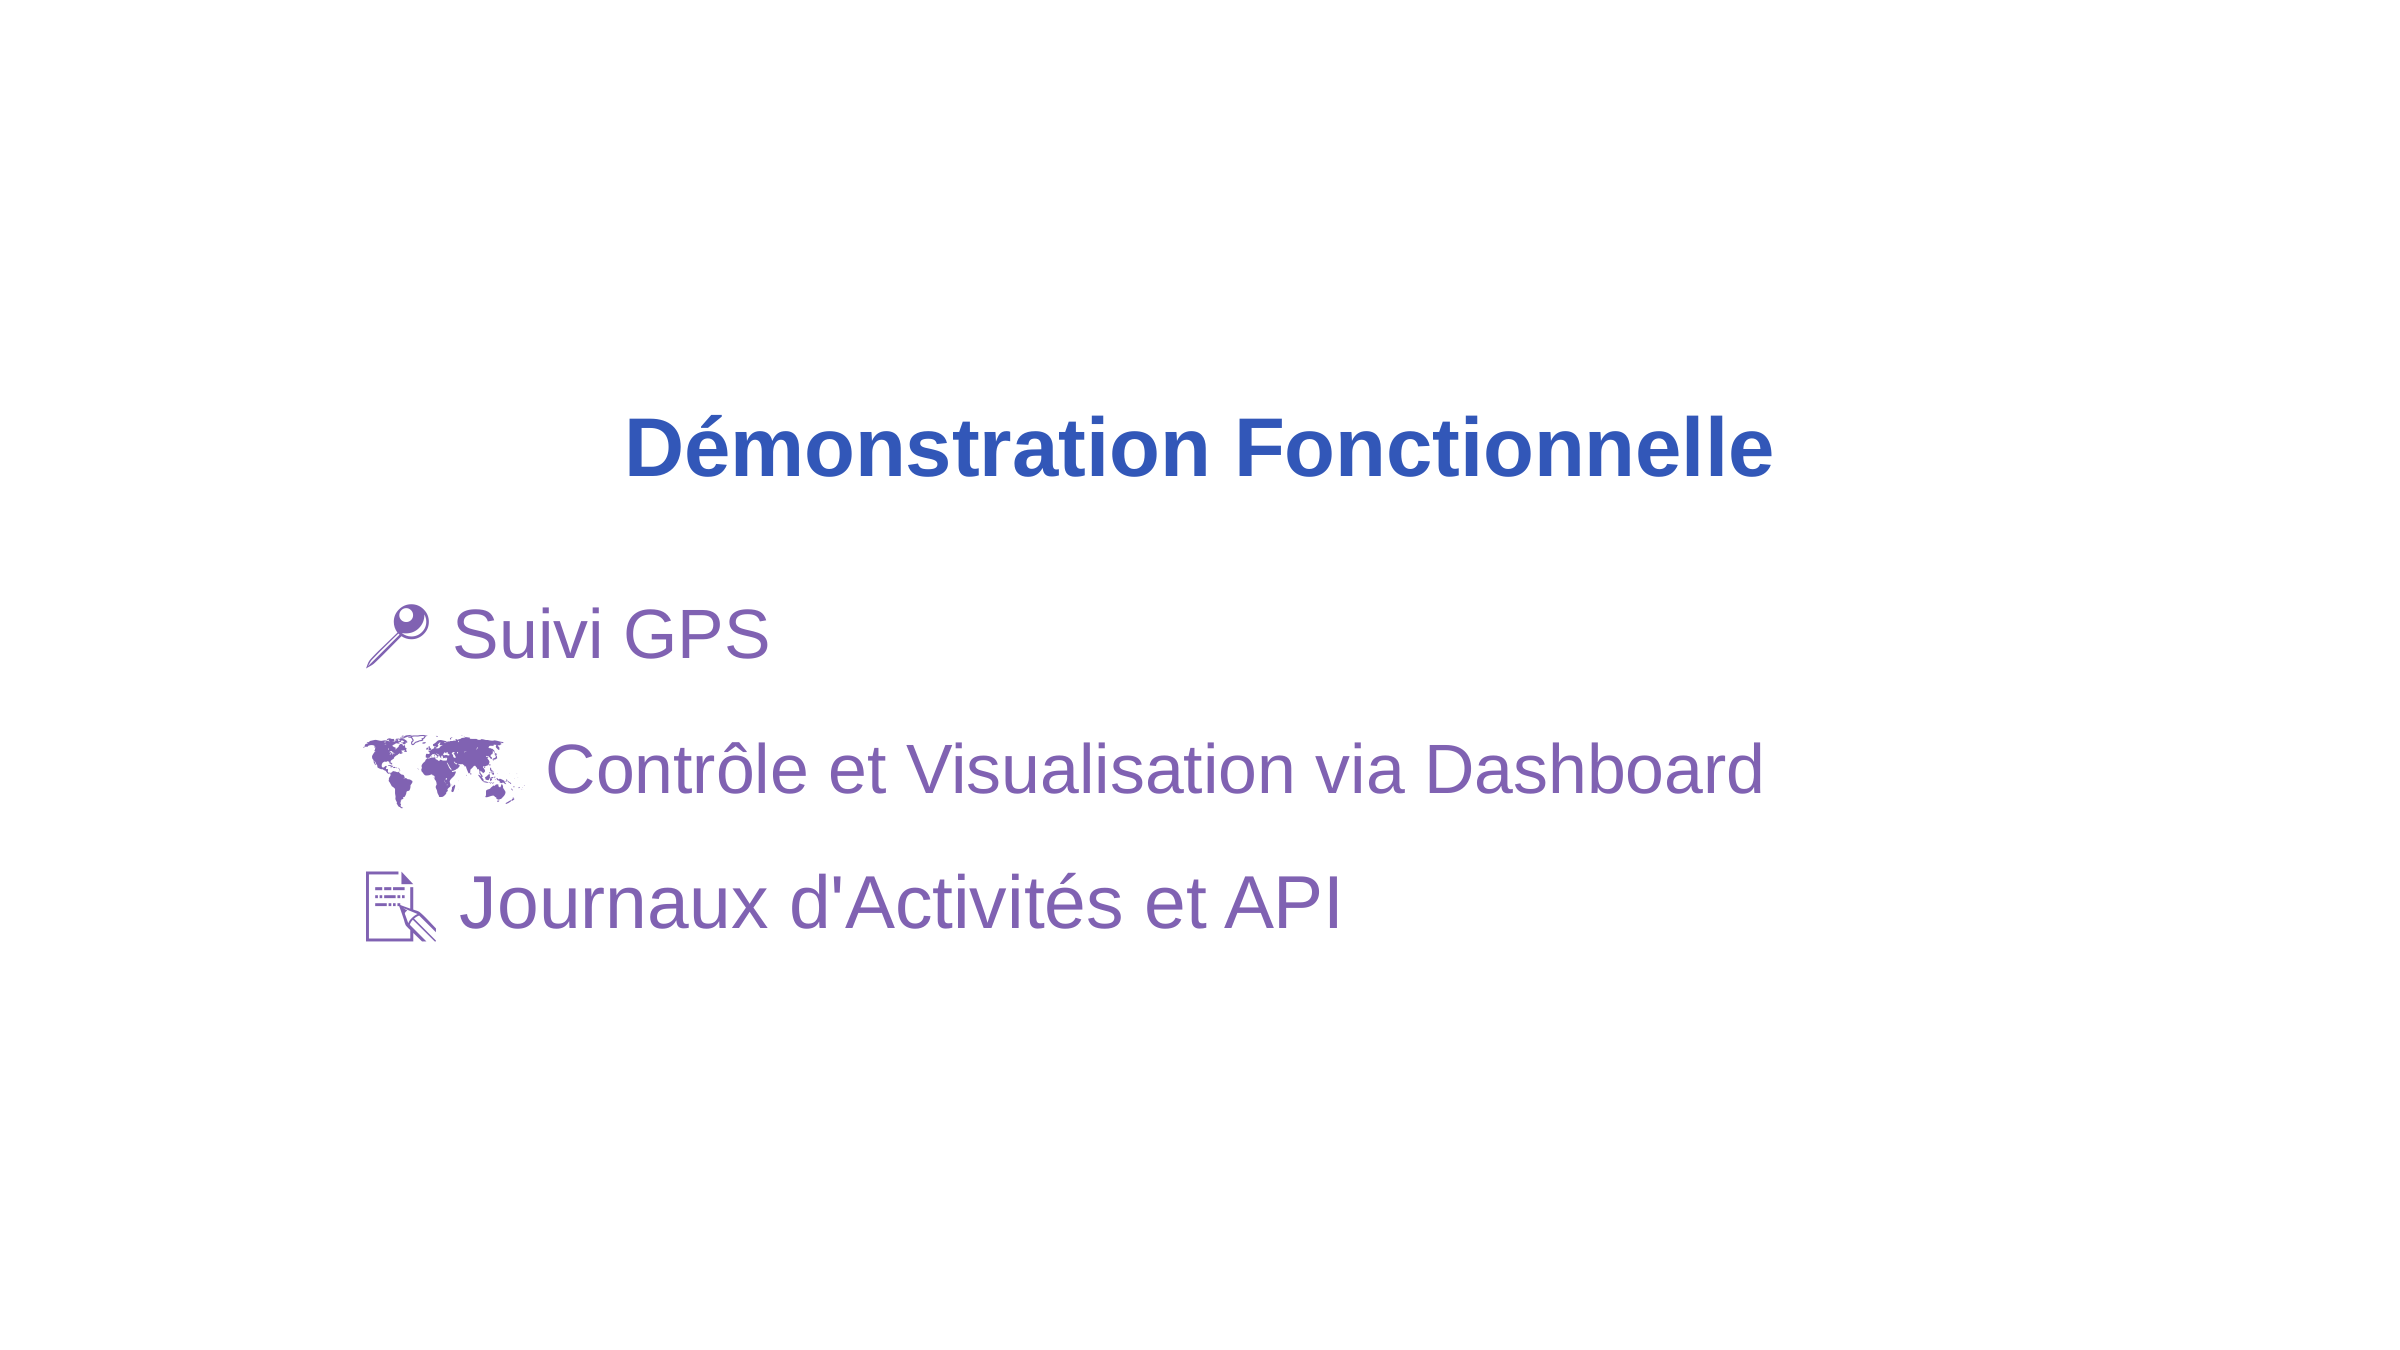

Démonstration Fonctionnelle
📍 Suivi GPS
🗺️ Contrôle et Visualisation via Dashboard
📝 Journaux d'Activités et API